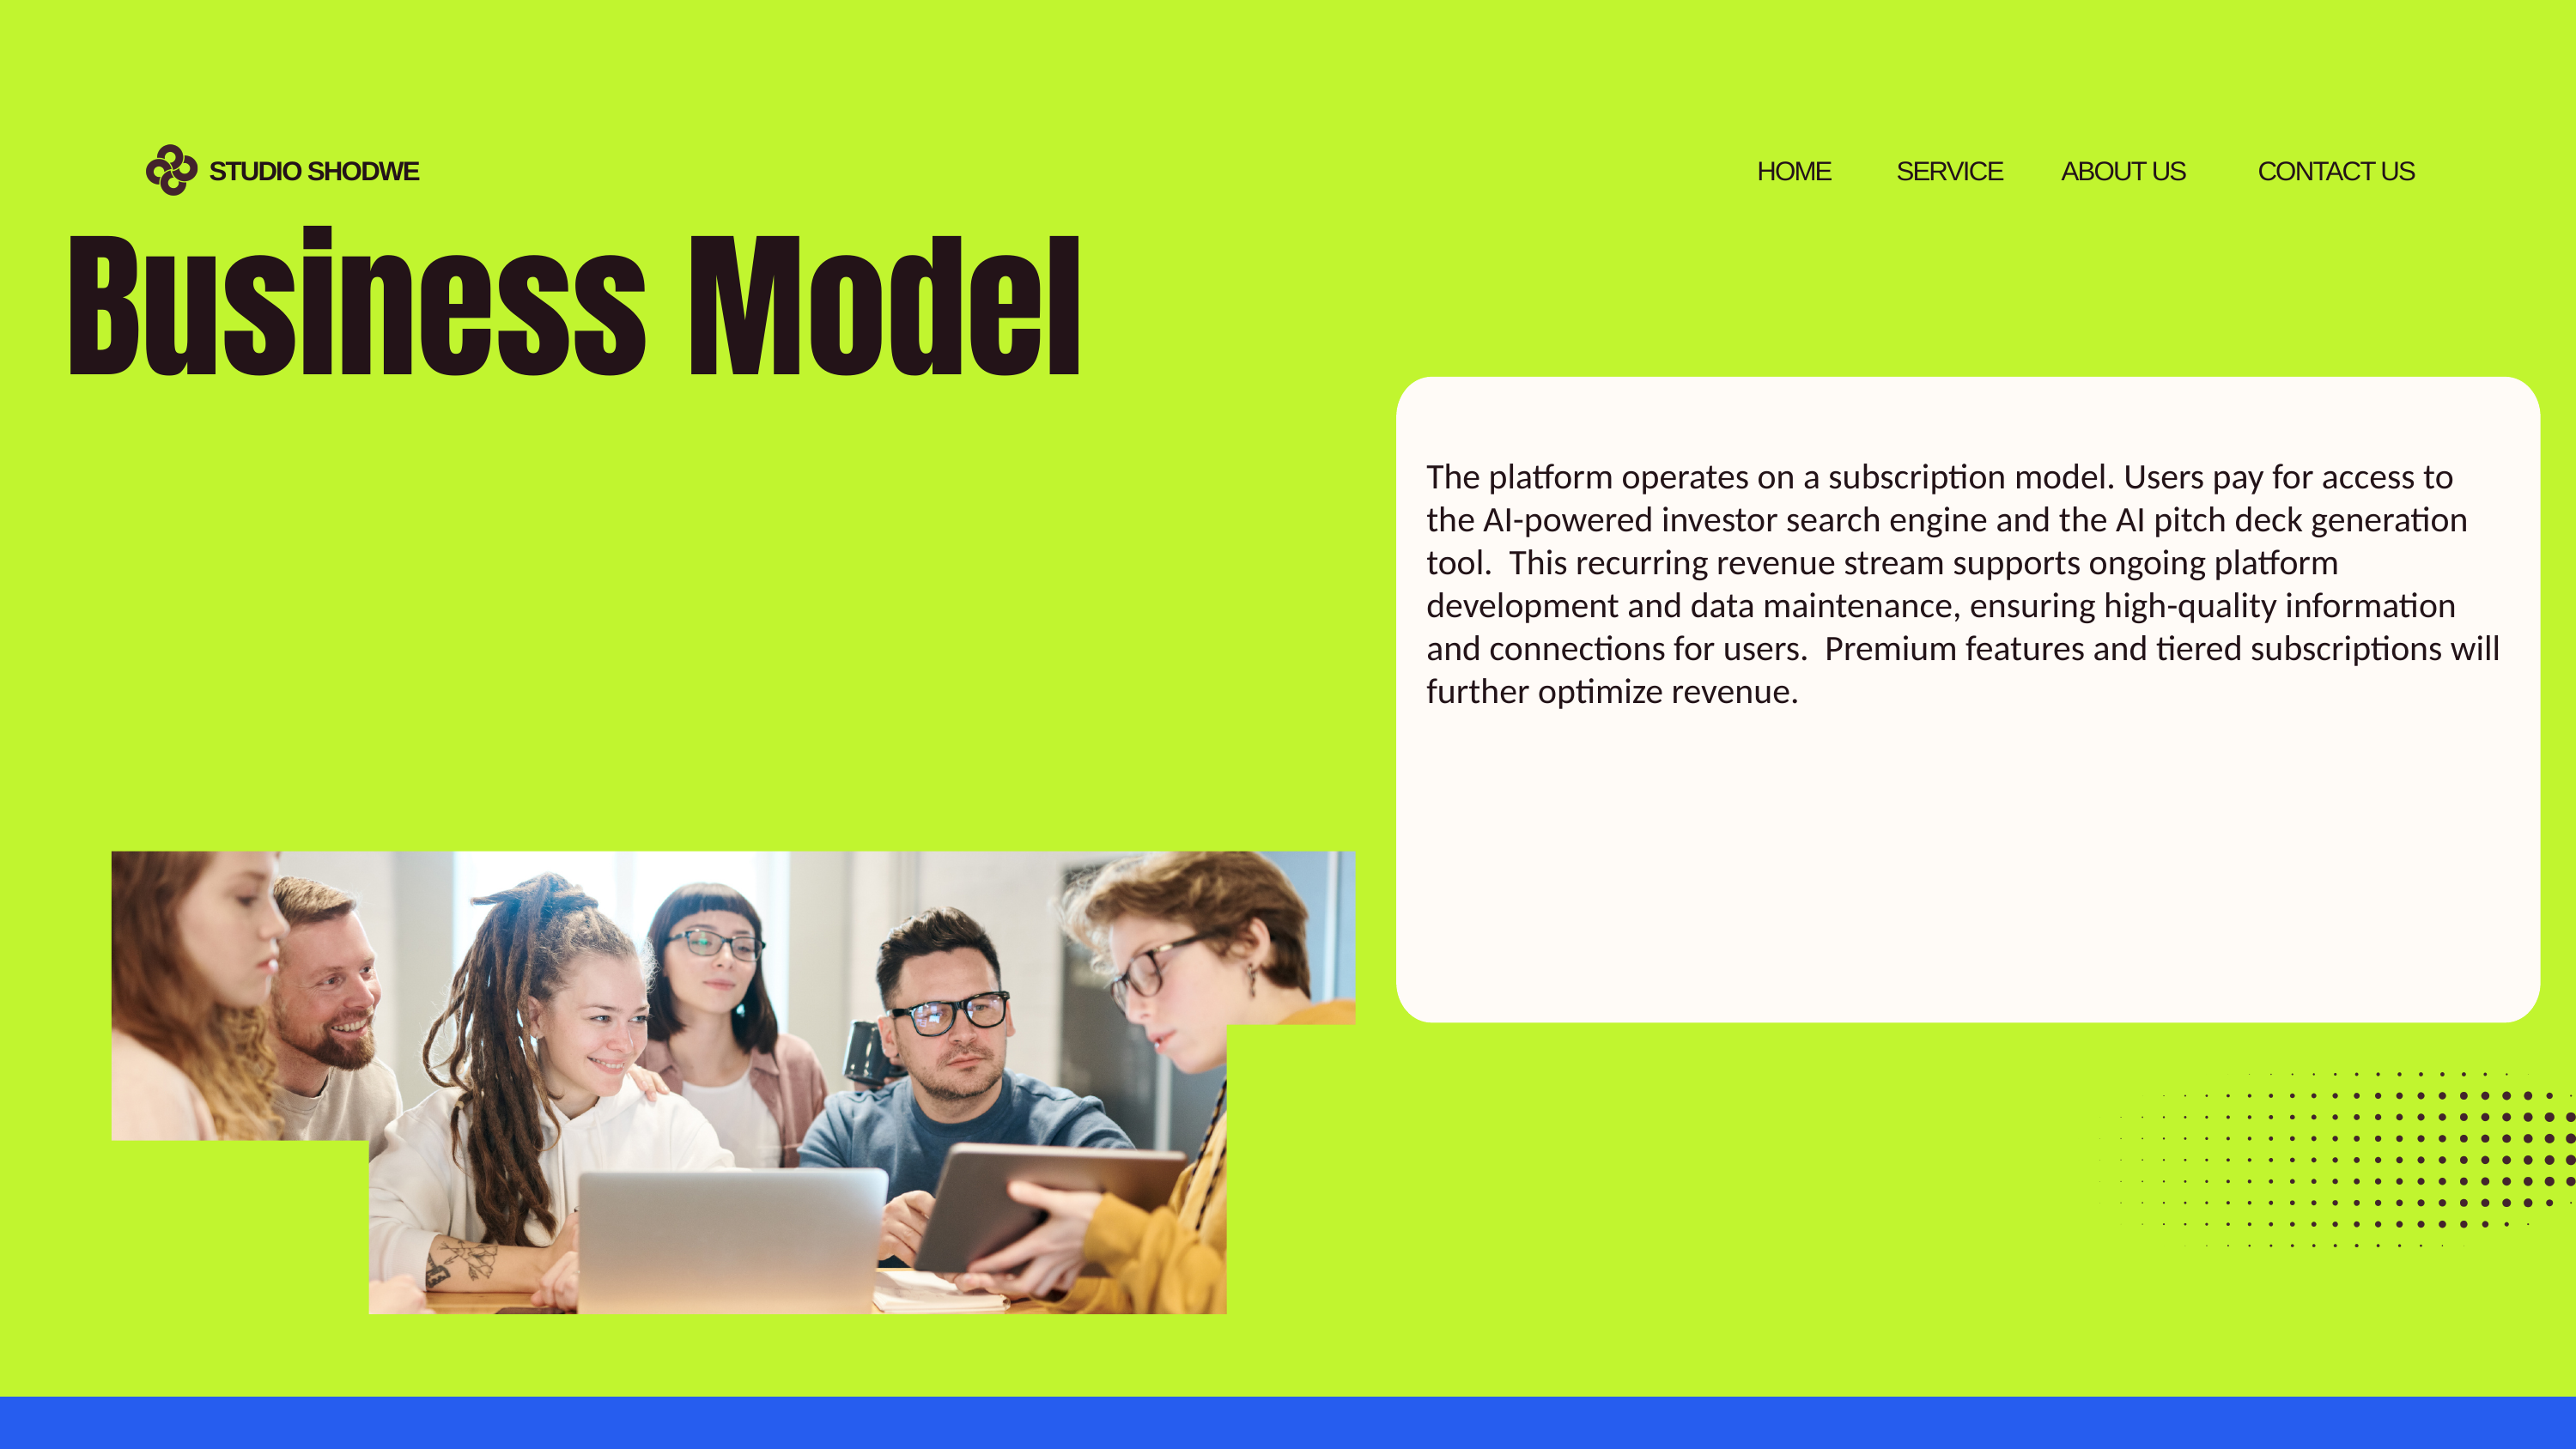

STUDIO SHODWE
HOME
SERVICE
ABOUT US
CONTACT US
Business Model

The platform operates on a subscription model. Users pay for access to the AI-powered investor search engine and the AI pitch deck generation tool.  This recurring revenue stream supports ongoing platform development and data maintenance, ensuring high-quality information and connections for users.  Premium features and tiered subscriptions will further optimize revenue.